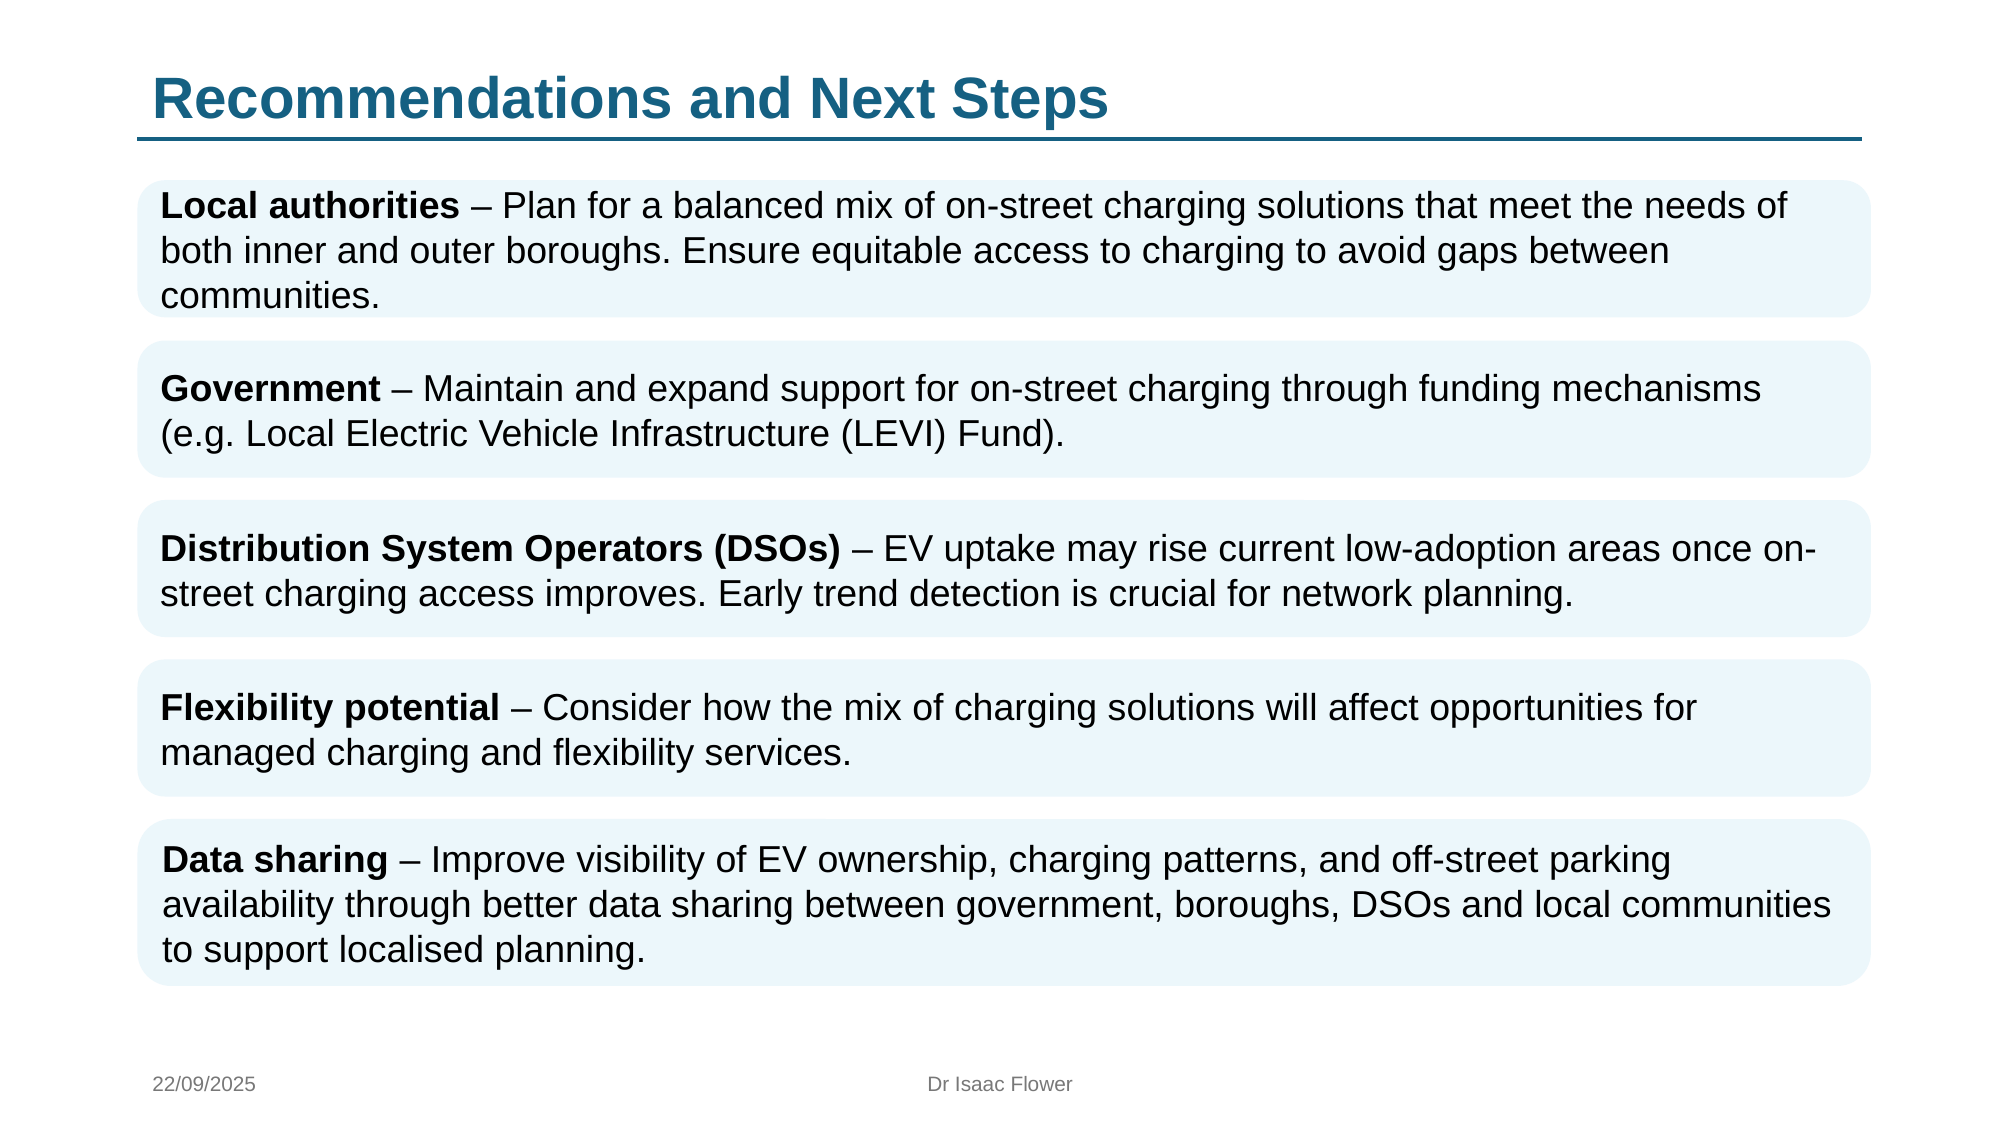

# Recommendations and Next Steps
Local authorities – Plan for a balanced mix of on-street charging solutions that meet the needs of both inner and outer boroughs. Ensure equitable access to charging to avoid gaps between communities.
Government – Maintain and expand support for on-street charging through funding mechanisms   (e.g. Local Electric Vehicle Infrastructure (LEVI) Fund).
Distribution System Operators (DSOs) – EV uptake may rise current low-adoption areas once on-street charging access improves. Early trend detection is crucial for network planning.
Flexibility potential – Consider how the mix of charging solutions will affect opportunities for managed charging and flexibility services.
Data sharing – Improve visibility of EV ownership, charging patterns, and off-street parking availability through better data sharing between government, boroughs, DSOs and local communities to support localised planning.
22/09/2025
Dr Isaac Flower